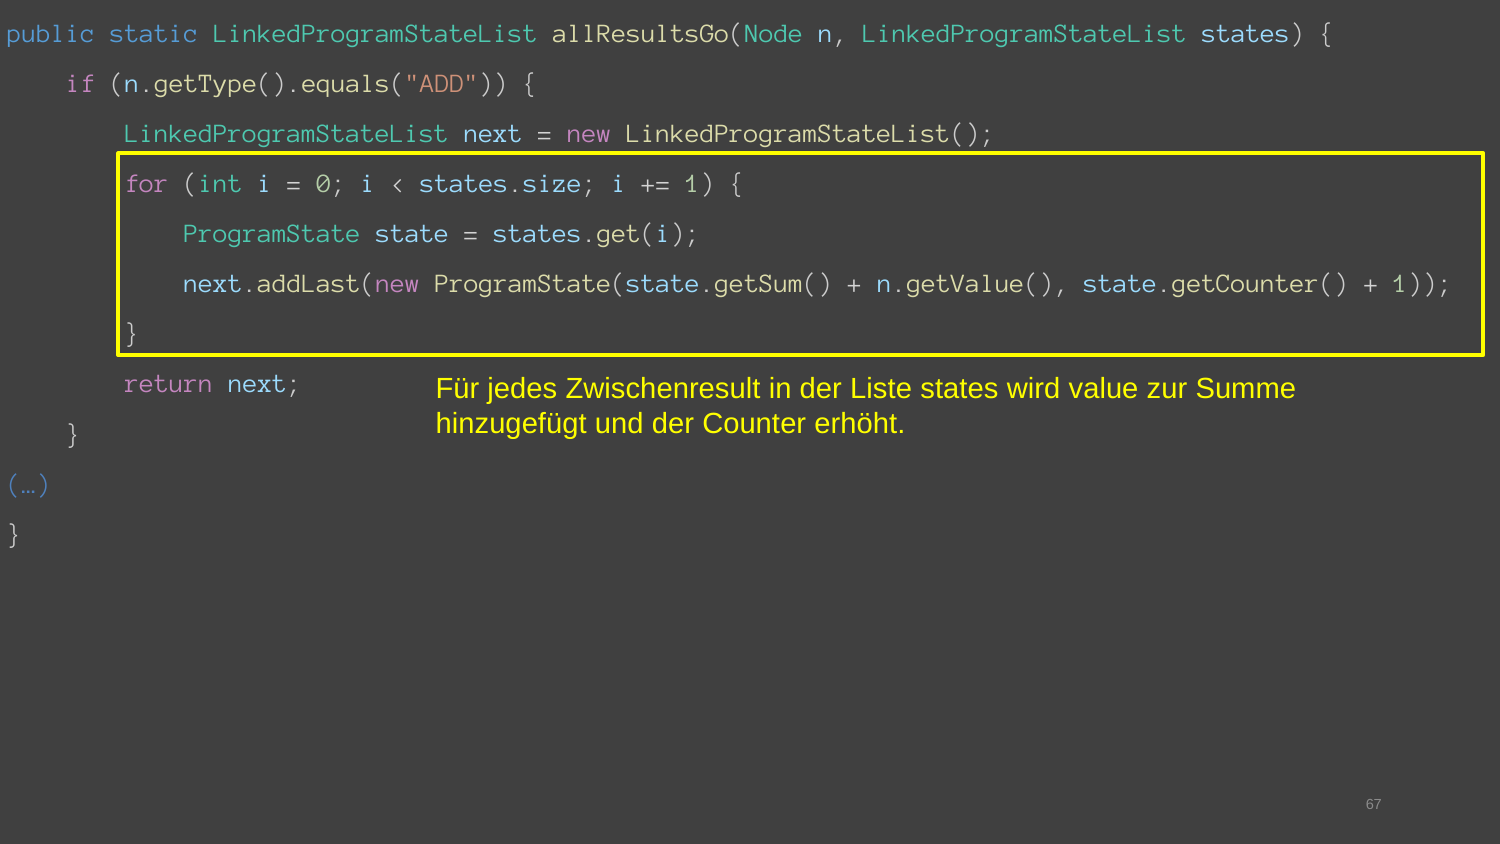

public static LinkedProgramStateList allResultsGo(Node n, LinkedProgramStateList states) {
    if (n.getType().equals("ADD")) {
        LinkedProgramStateList next = new LinkedProgramStateList();
        for (int i = 0; i < states.size; i += 1) {
            ProgramState state = states.get(i);
            next.addLast(new ProgramState(state.getSum() + n.getValue(), state.getCounter() + 1));
        }
        return next;
    }
(…)
}

Für jedes Zwischenresult in der Liste states wird value zur Summe hinzugefügt und der Counter erhöht.
67